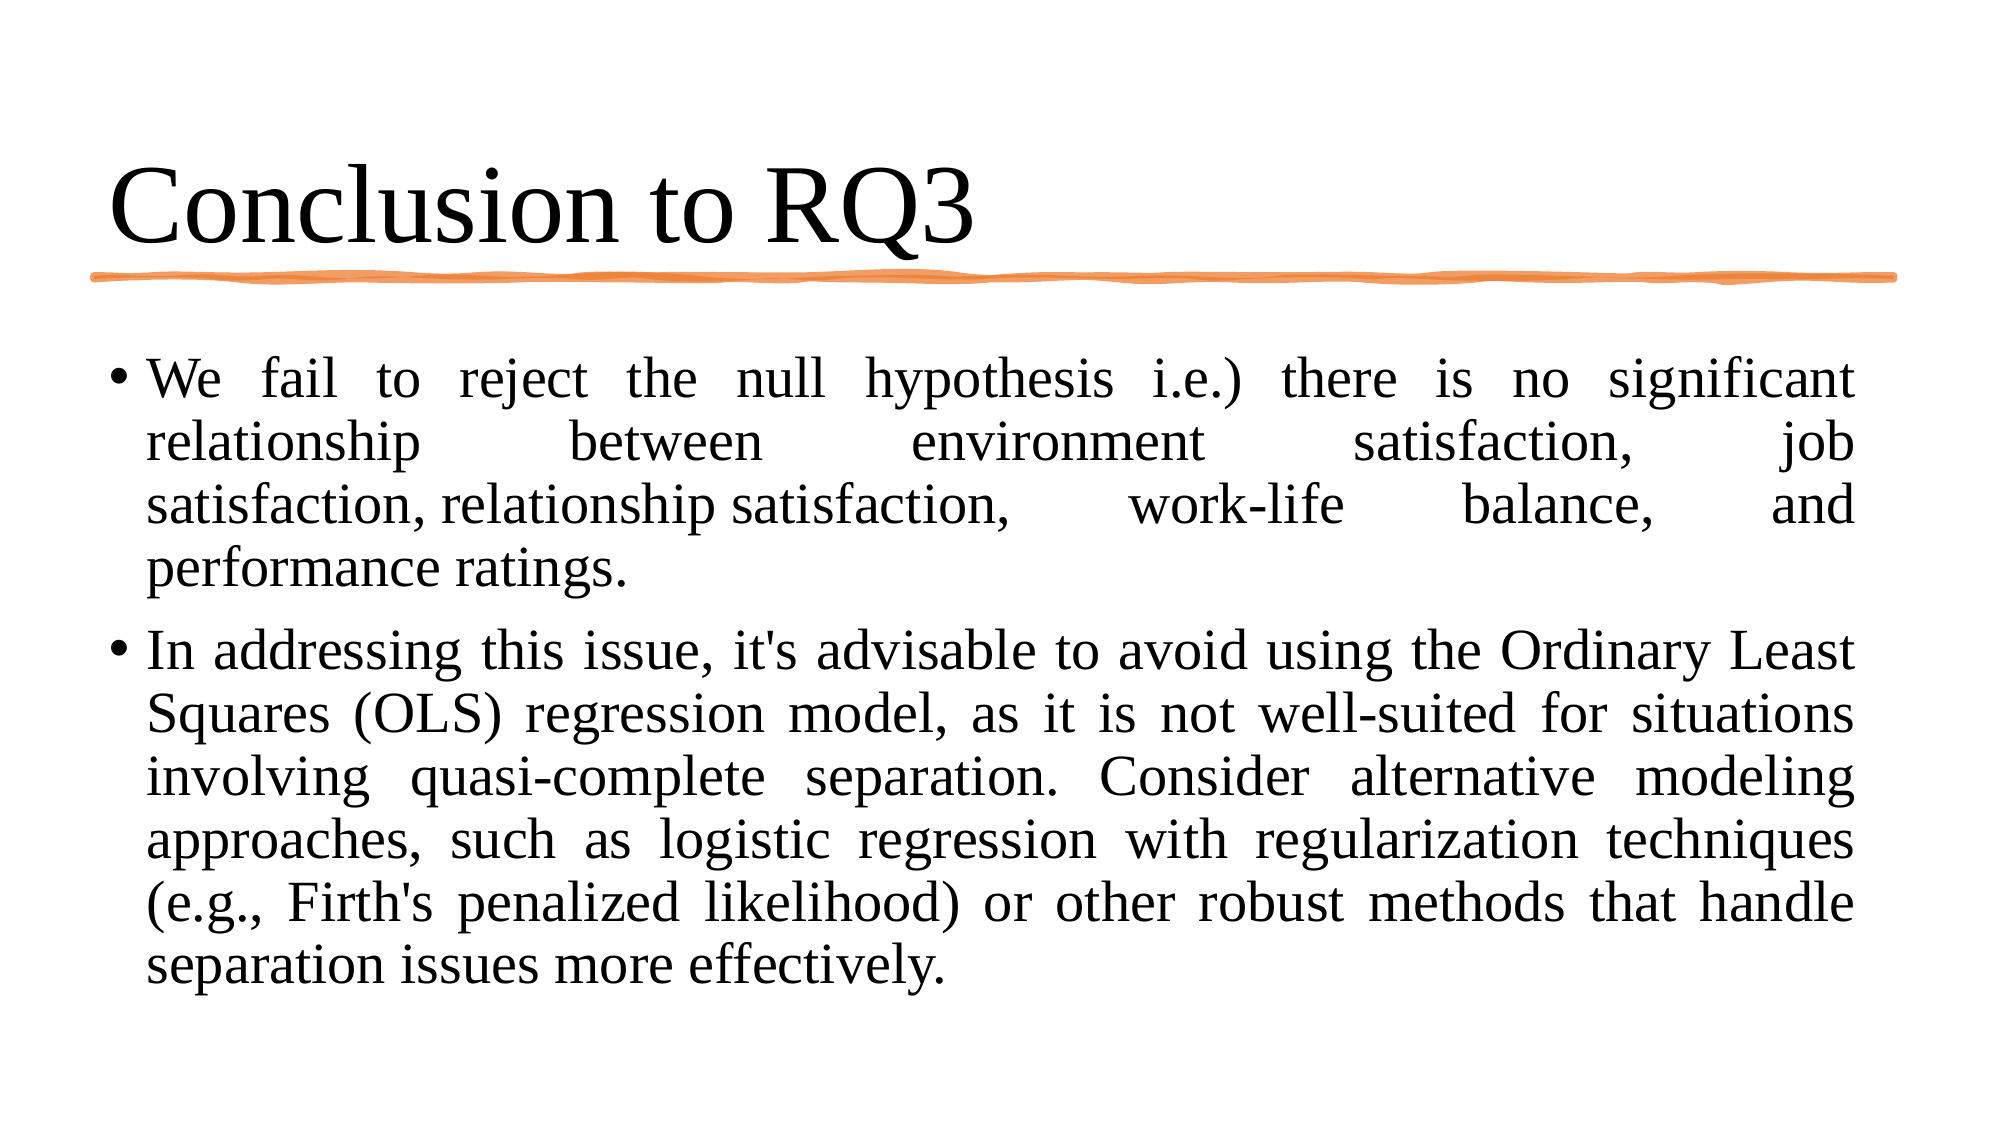

# Conclusion to RQ3

We fail to reject the null hypothesis i.e.) there is no significant relationship between environment satisfaction, job satisfaction, relationship satisfaction, work-life balance, and performance ratings.
In addressing this issue, it's advisable to avoid using the Ordinary Least Squares (OLS) regression model, as it is not well-suited for situations involving quasi-complete separation. Consider alternative modeling approaches, such as logistic regression with regularization techniques (e.g., Firth's penalized likelihood) or other robust methods that handle separation issues more effectively.